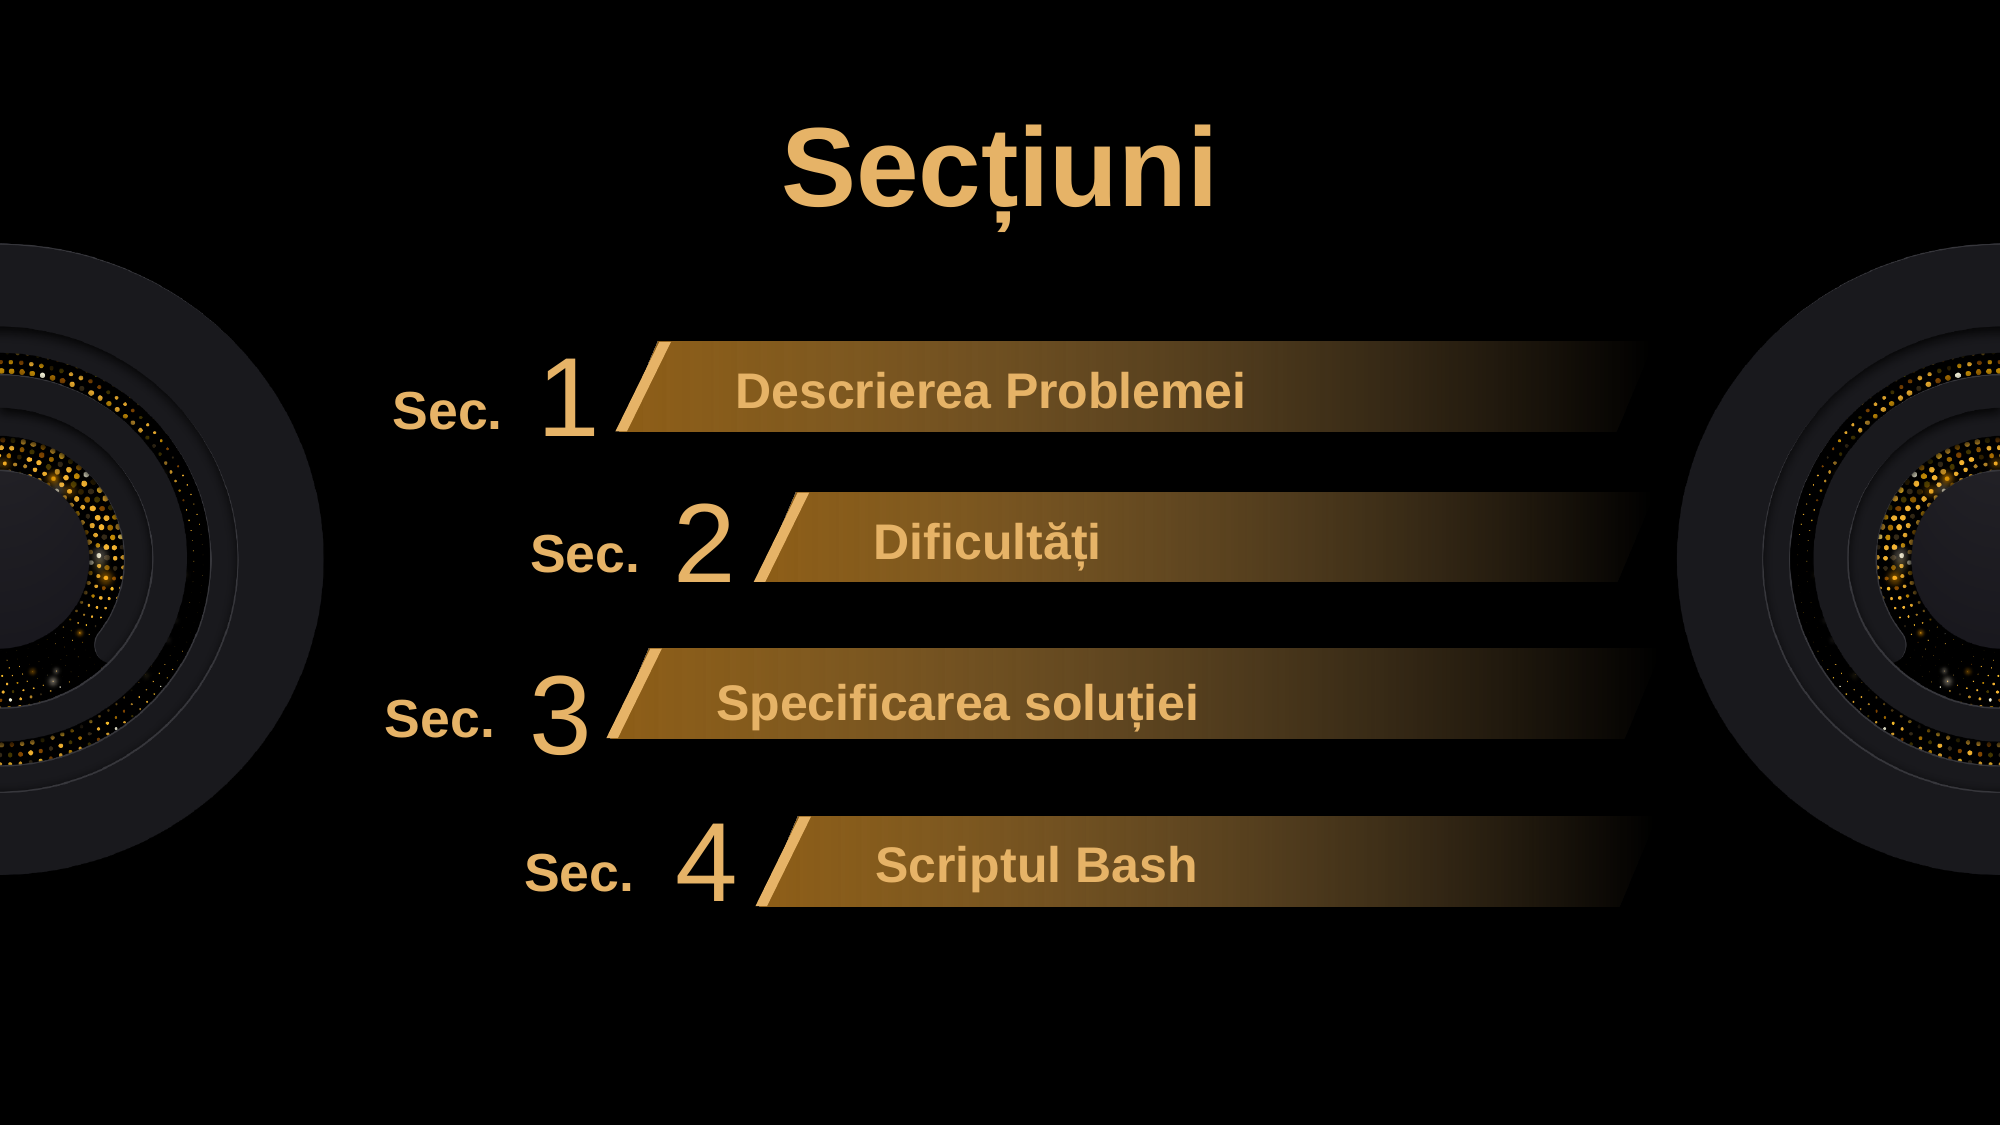

Secțiuni
1

Descrierea Problemei
Sec.
2

Dificultăți
Sec.

3

Specificarea soluției
Sec.
4

Sec.
Scriptul Bash